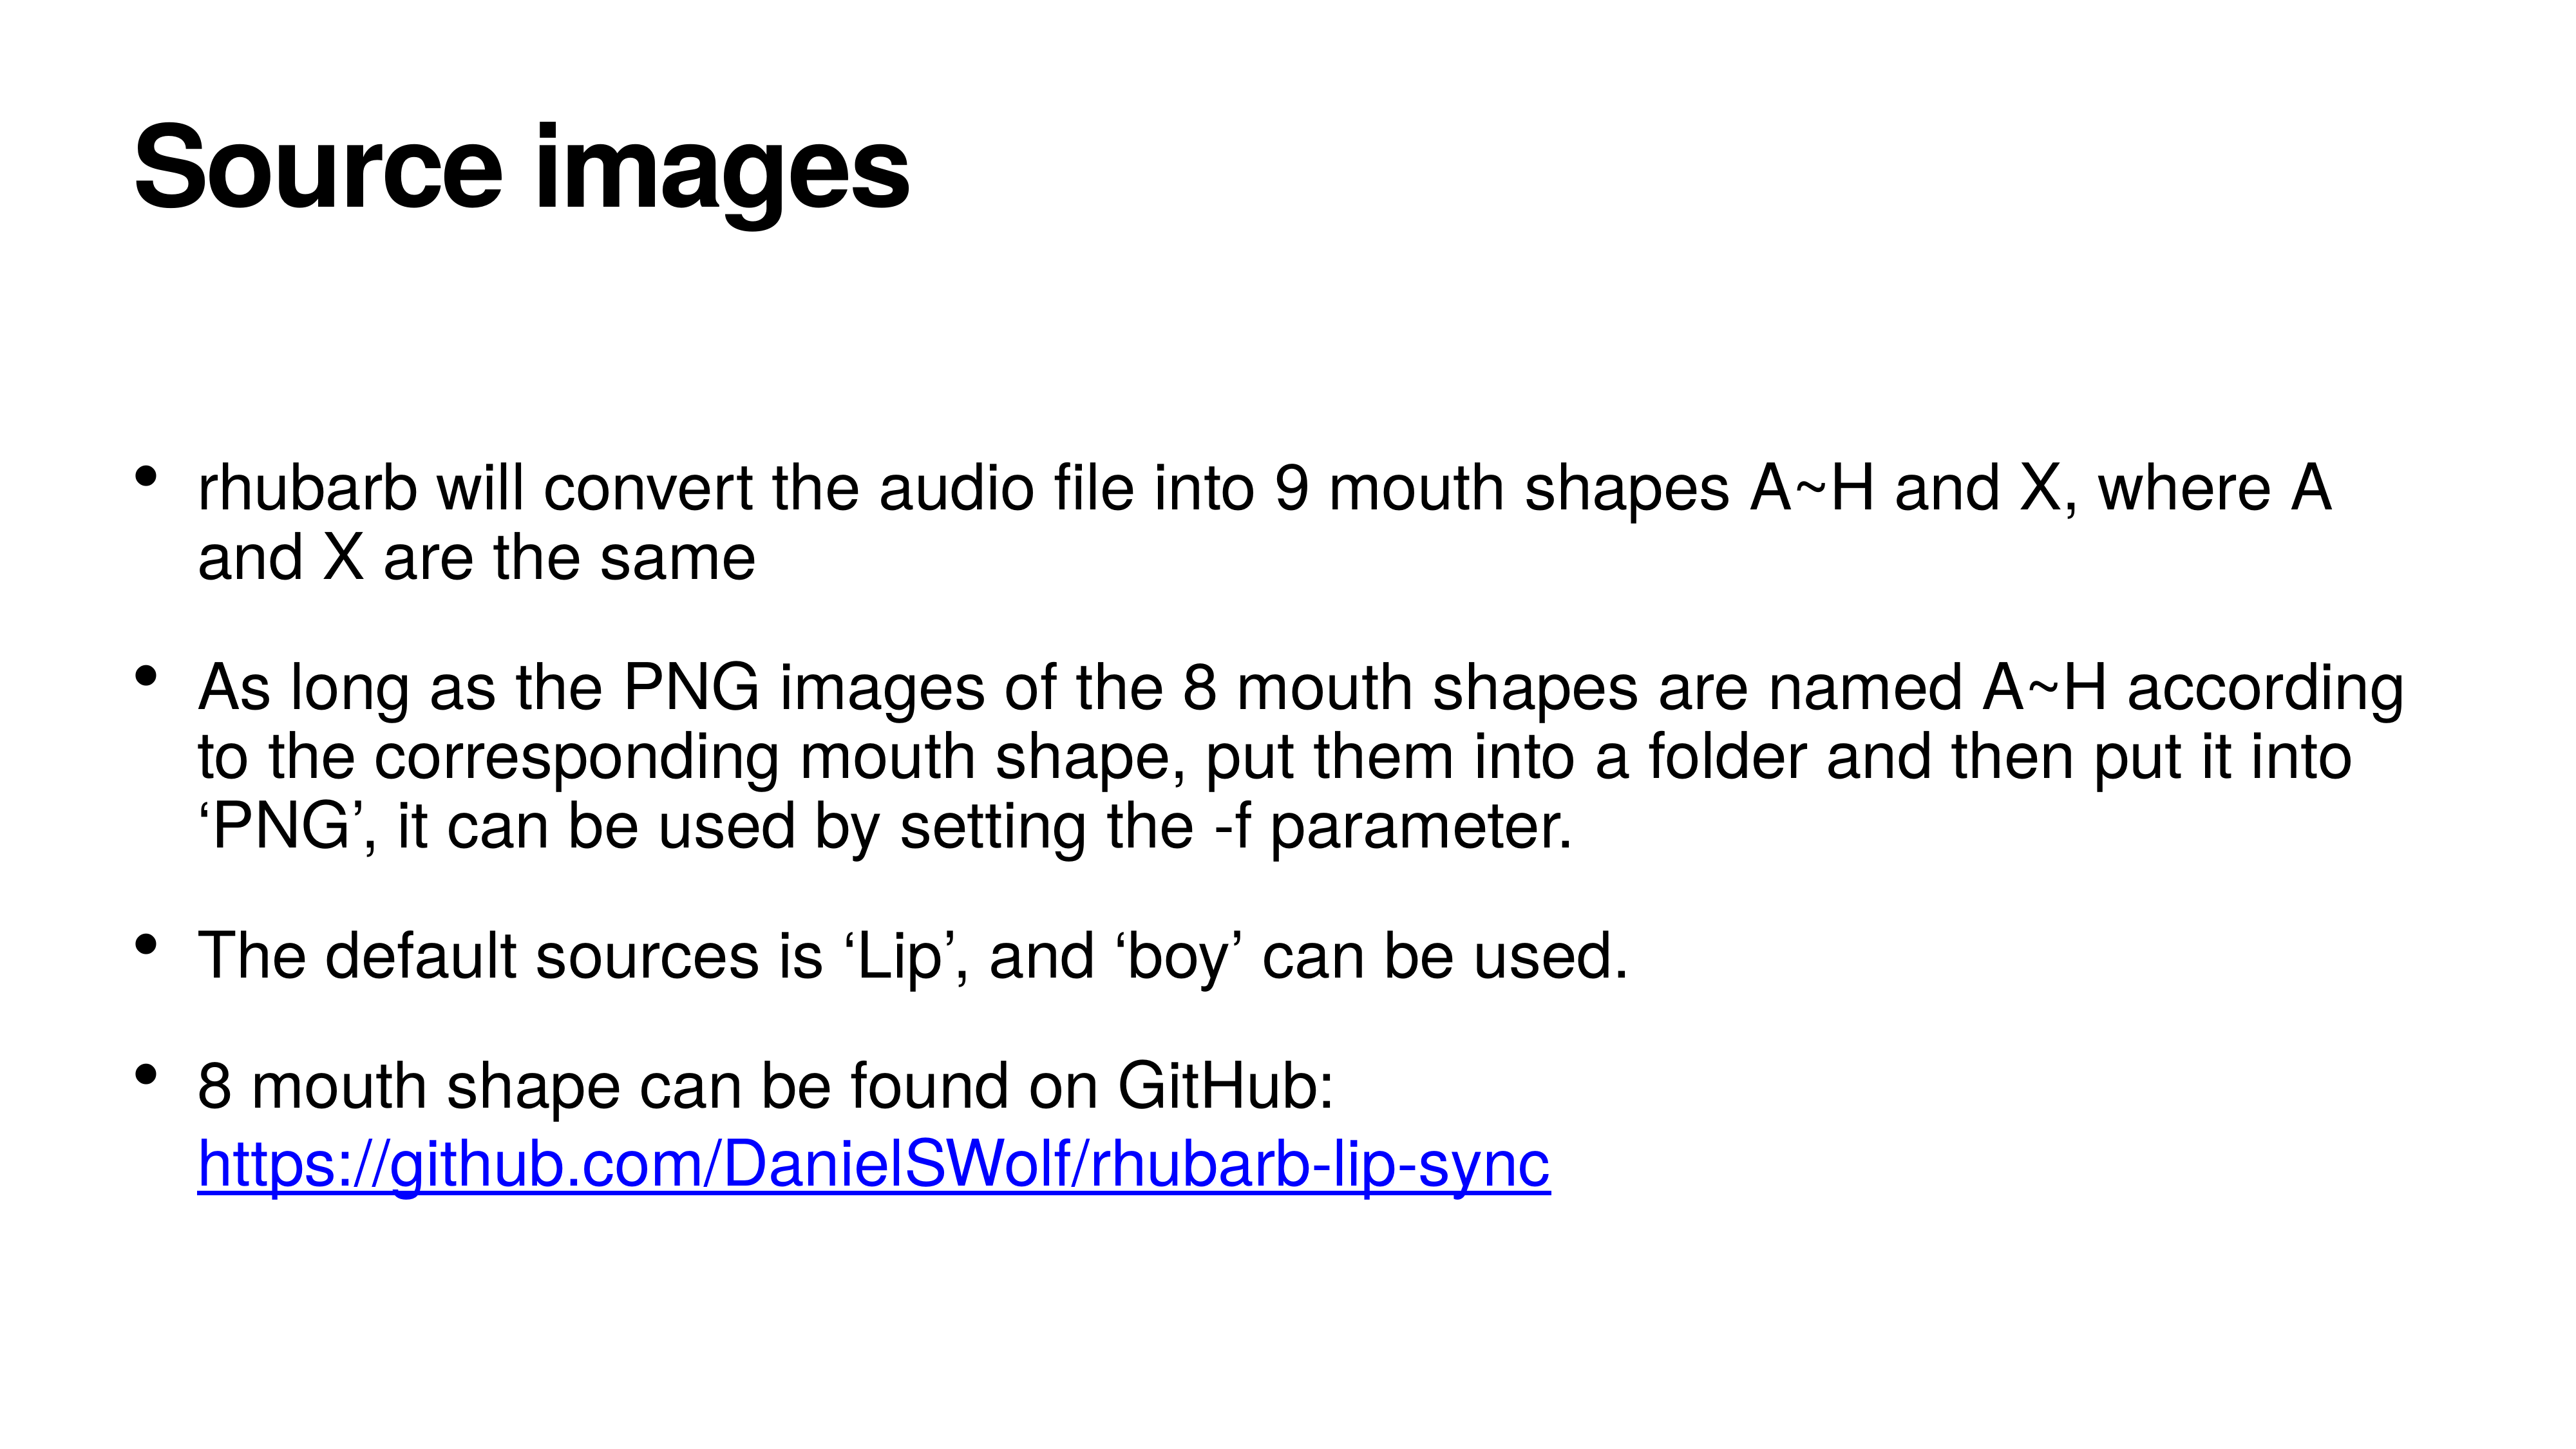

# Source images
rhubarb will convert the audio file into 9 mouth shapes A~H and X, where A and X are the same
As long as the PNG images of the 8 mouth shapes are named A~H according to the corresponding mouth shape, put them into a folder and then put it into ‘PNG’, it can be used by setting the -f parameter.
The default sources is ‘Lip’, and ‘boy’ can be used.
8 mouth shape can be found on GitHub: https://github.com/DanielSWolf/rhubarb-lip-sync